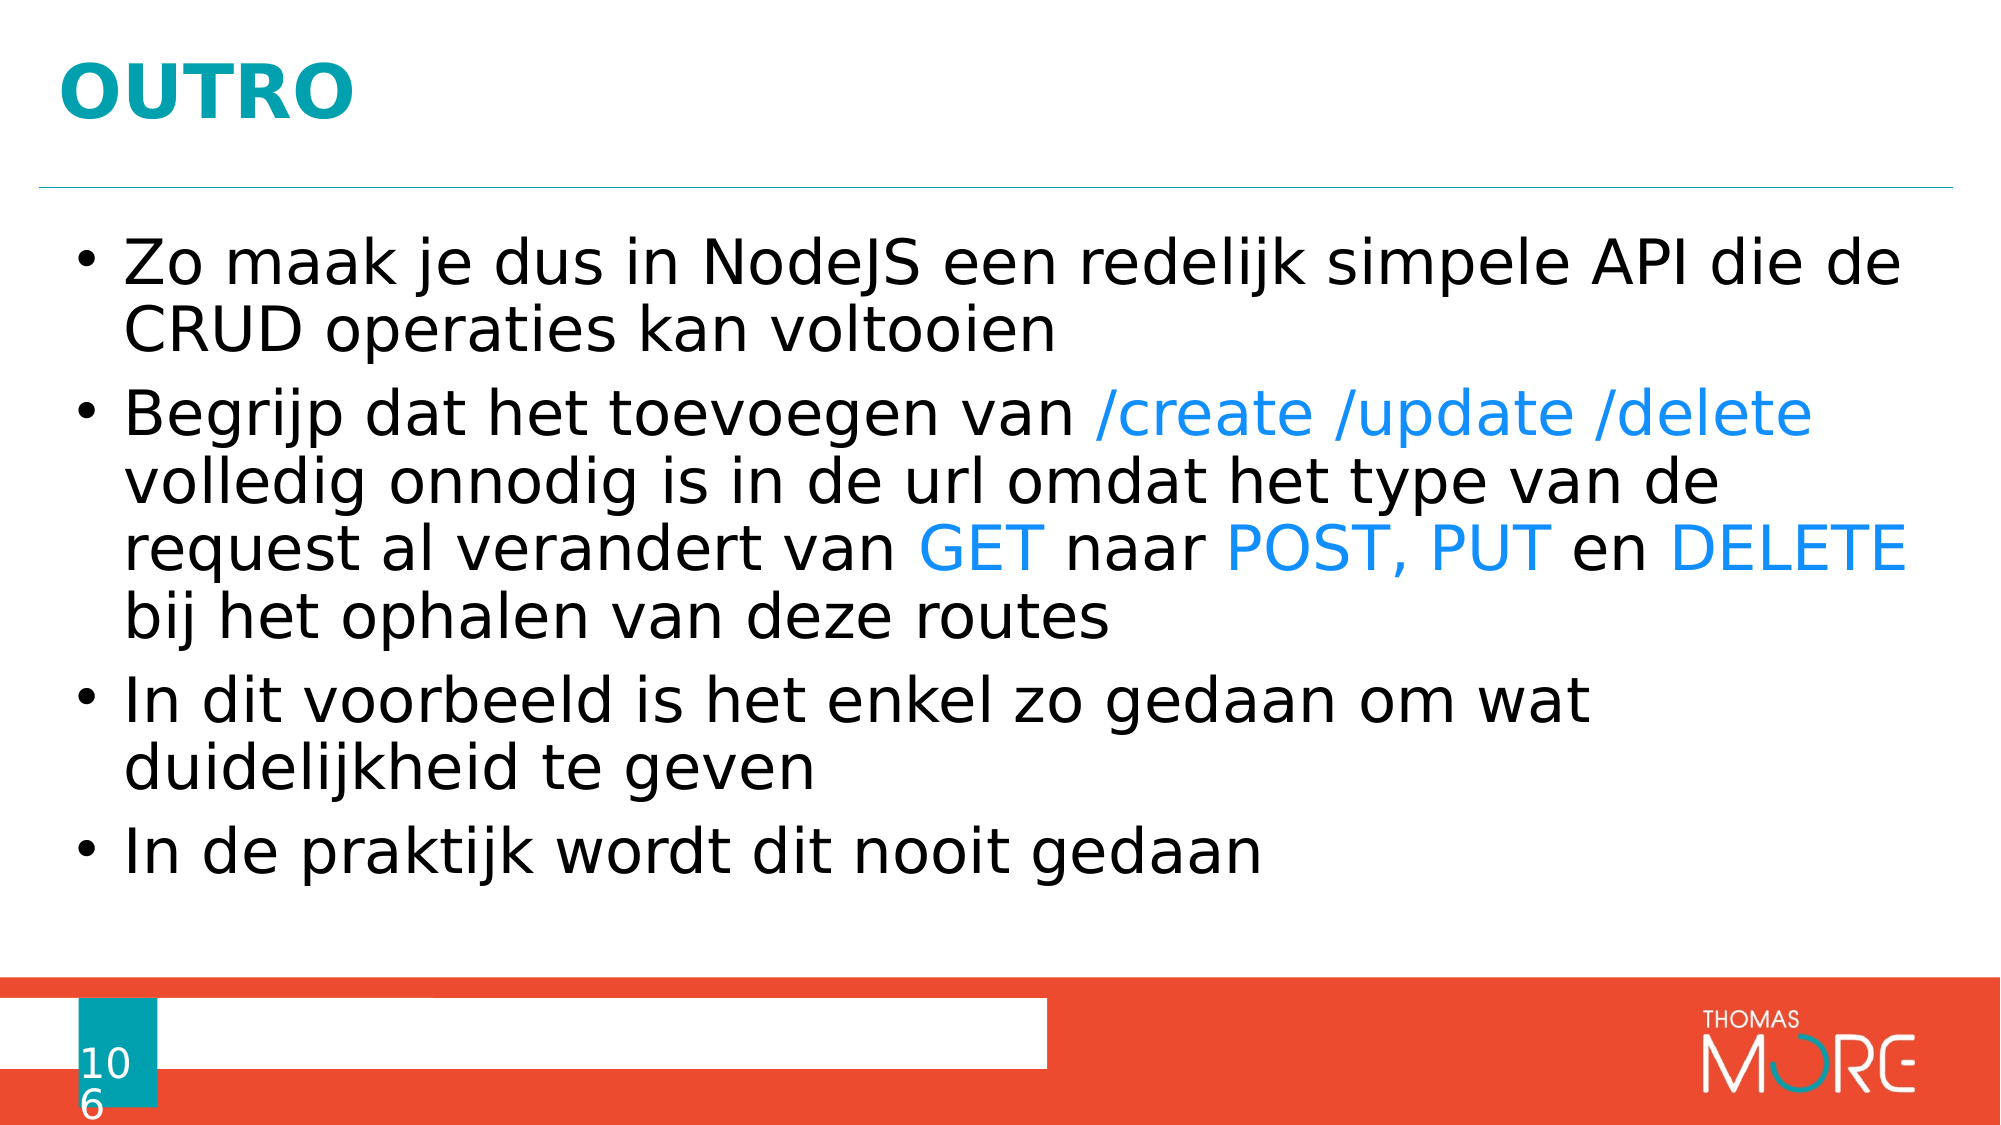

# Outro
Zo maak je dus in NodeJS een redelijk simpele API die de CRUD operaties kan voltooien
Begrijp dat het toevoegen van /create /update /delete volledig onnodig is in de url omdat het type van de request al verandert van GET naar POST, PUT en DELETE bij het ophalen van deze routes
In dit voorbeeld is het enkel zo gedaan om wat duidelijkheid te geven
In de praktijk wordt dit nooit gedaan
106